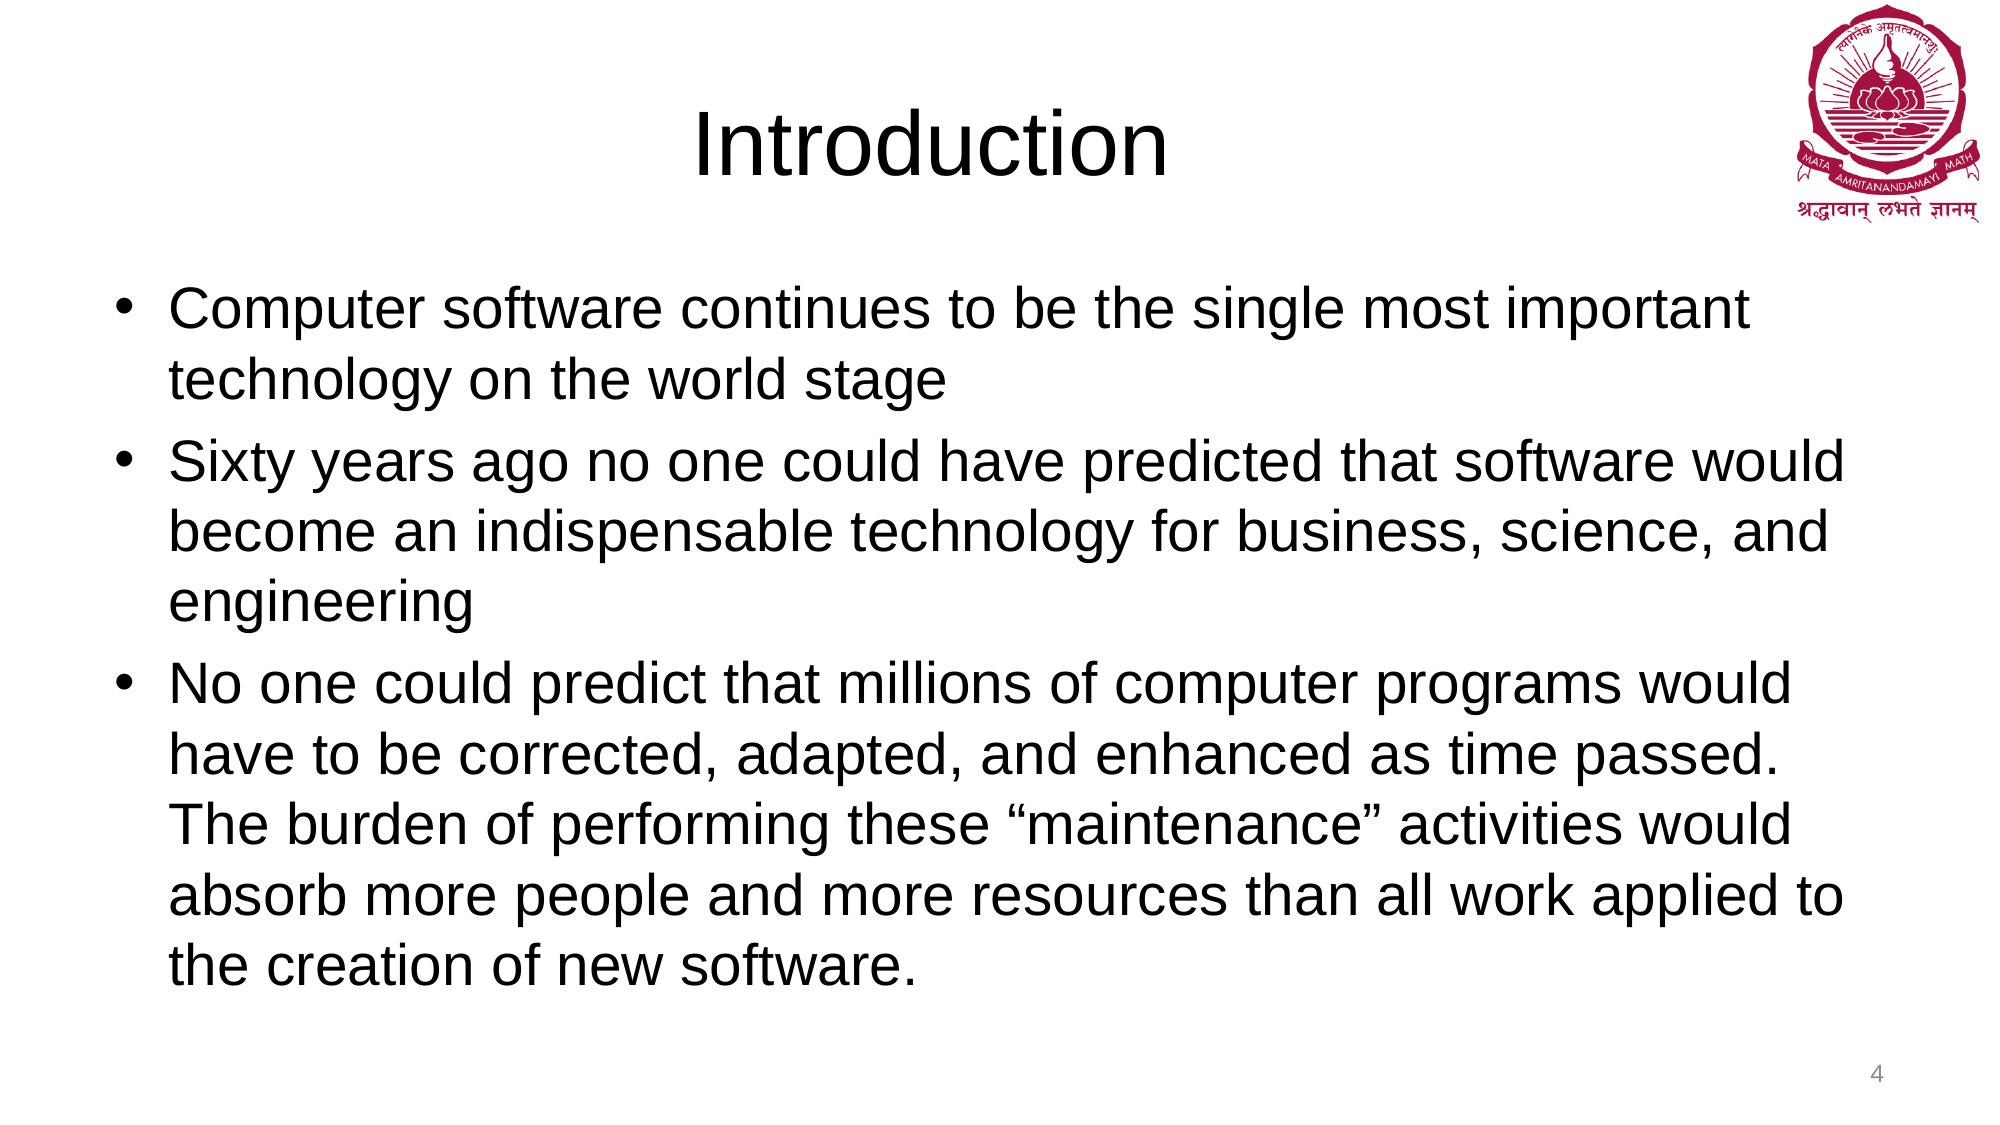

# Introduction
Computer software continues to be the single most important technology on the world stage
Sixty years ago no one could have predicted that software would become an indispensable technology for business, science, and engineering
No one could predict that millions of computer programs would have to be corrected, adapted, and enhanced as time passed. The burden of performing these “maintenance” activities would absorb more people and more resources than all work applied to the creation of new software.
4